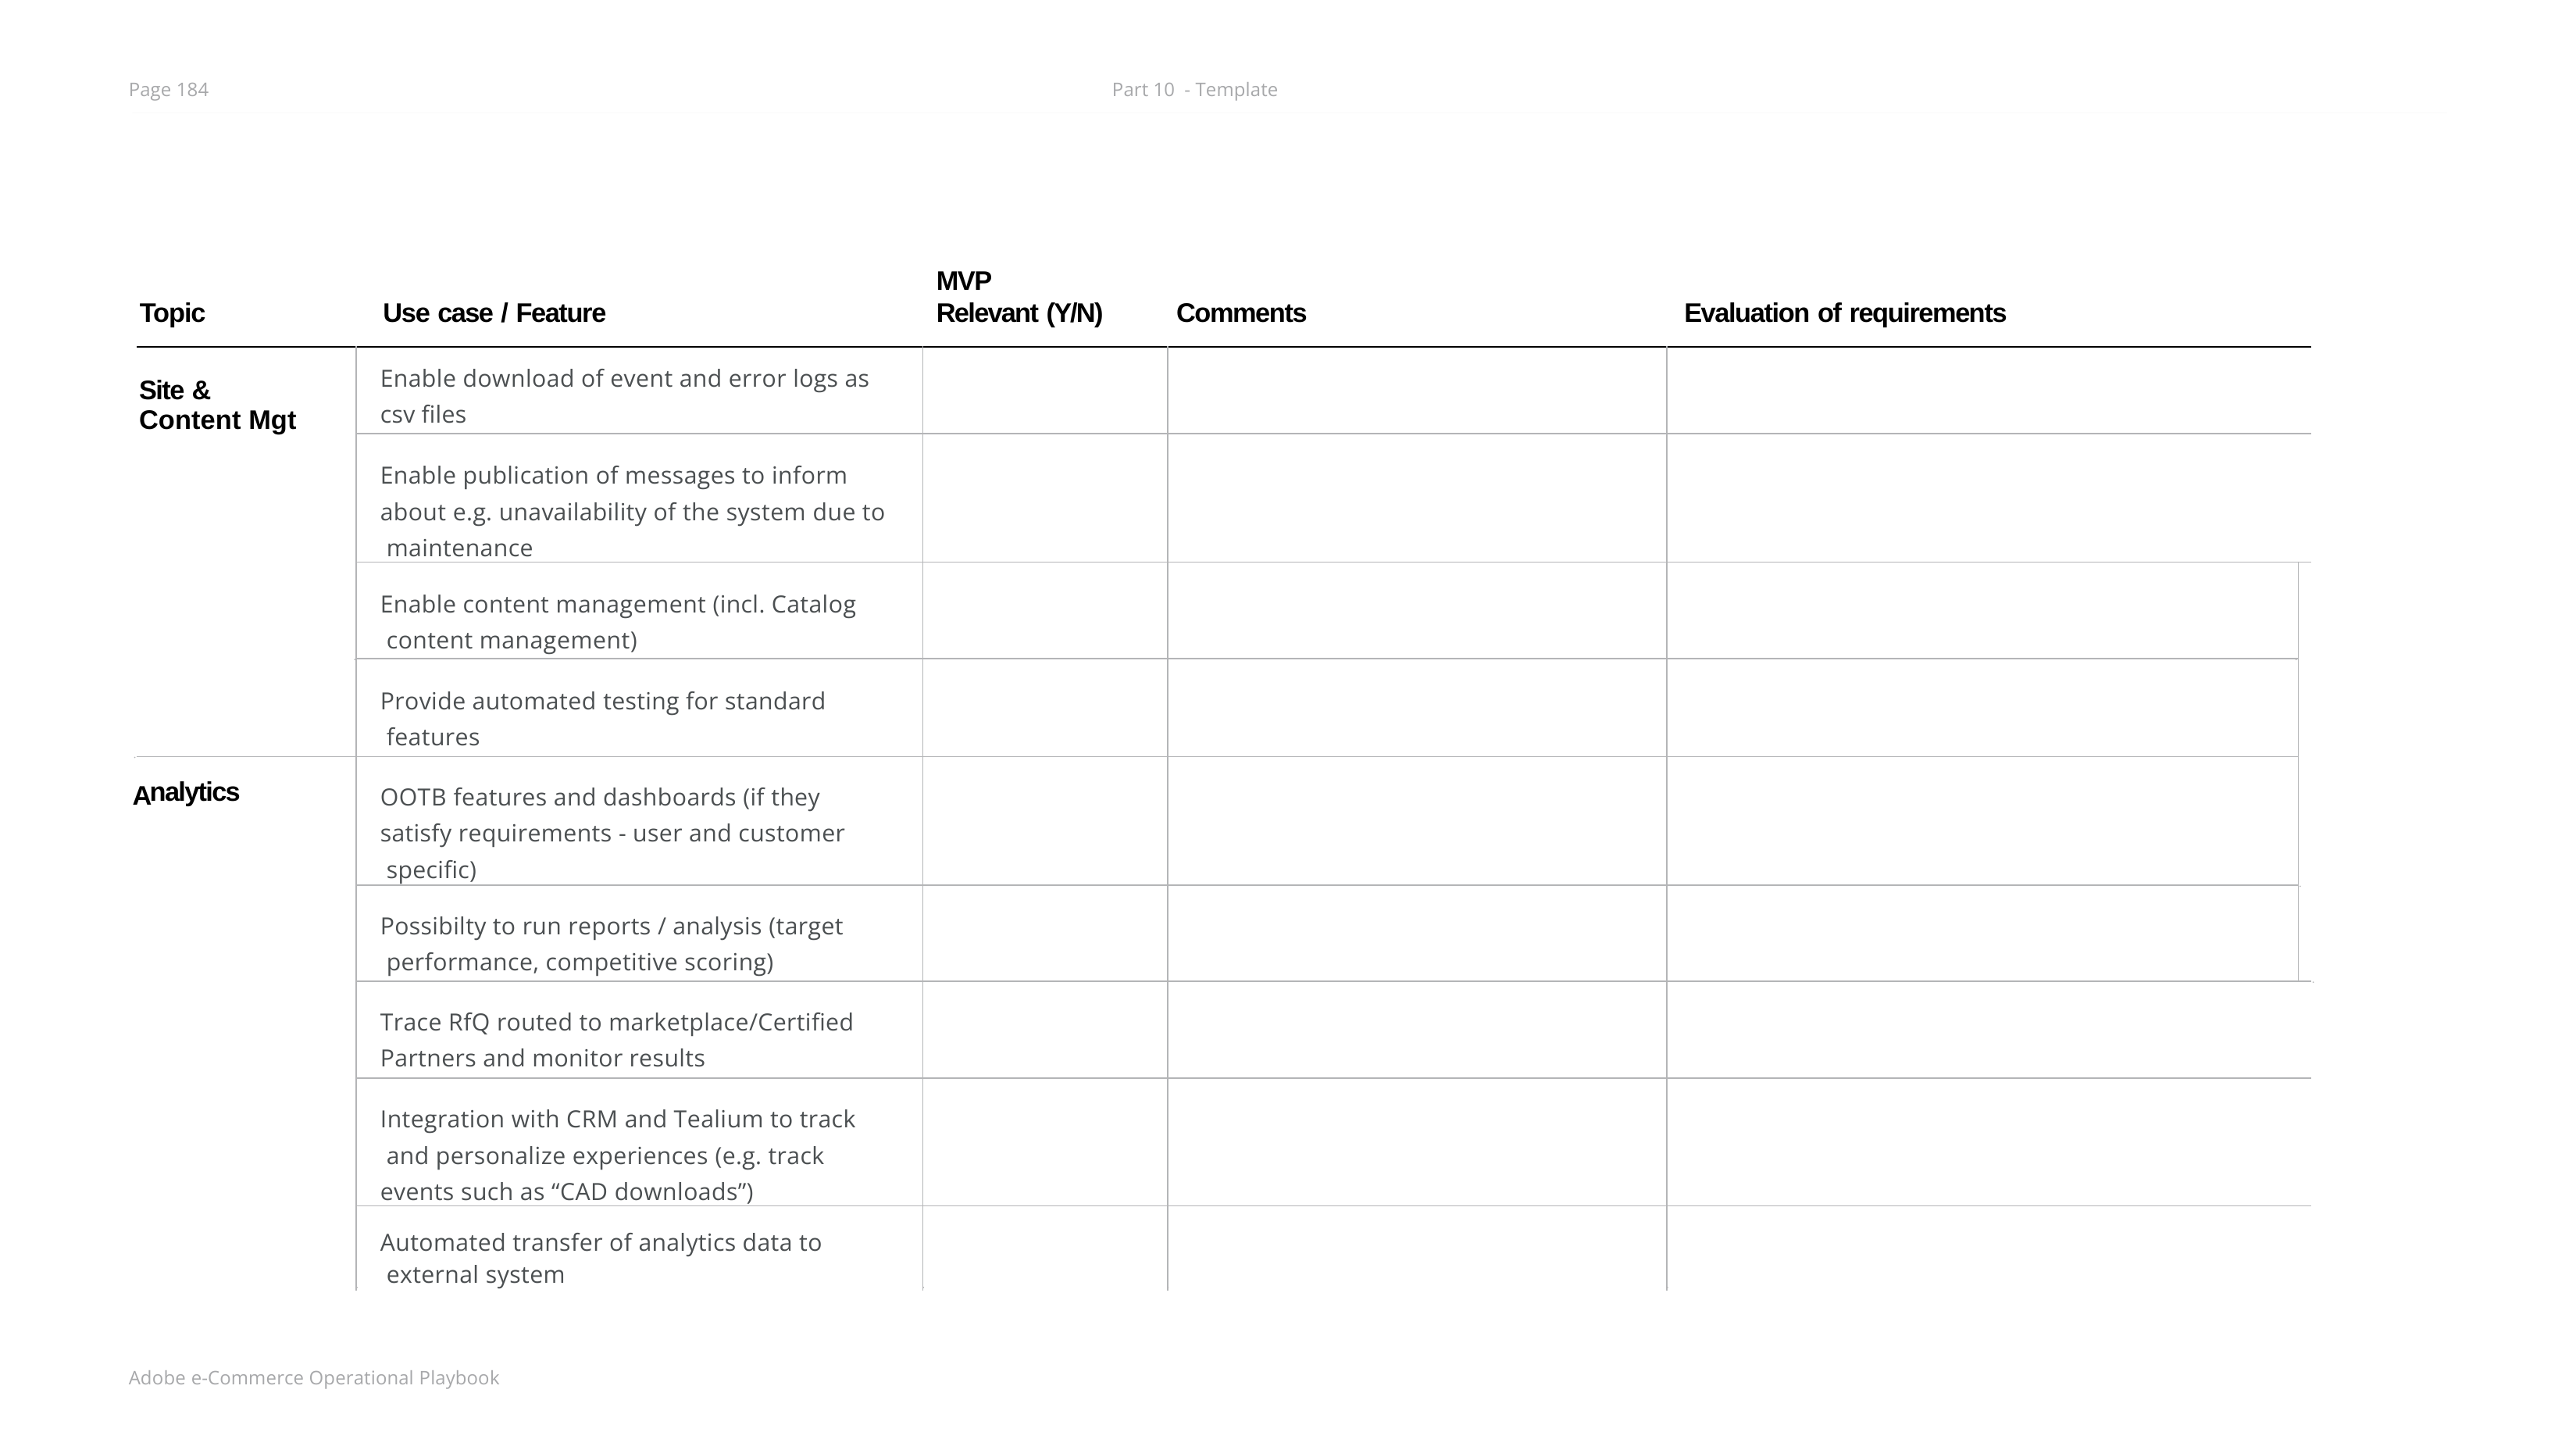

Page 184
Part 10 - Template
MVP
Relevant (Y/N)
Topic
Use case / Feature
Comments
Evaluation of requirements
| Site & Content Mgt | Enable download of event and error logs as csv files |  |  |  |  |
| --- | --- | --- | --- | --- | --- |
|  | Enable publication of messages to inform about e.g. unavailability of the system due to maintenance |  |  |  |  |
|  | Enable content management (incl. Catalog content management) |  |  |  |  |
|  | Provide automated testing for standard features |  |  |  |  |
| nalytics | OOTB features and dashboards (if they satisfy requirements - user and customer specific) |  |  |  |  |
|  | Possibilty to run reports / analysis (target performance, competitive scoring) |  |  |  |  |
|  | Trace RfQ routed to marketplace/Certified Partners and monitor results |  |  |  |  |
|  | Integration with CRM and Tealium to track and personalize experiences (e.g. track events such as “CAD downloads”) |  |  |  |  |
|  | Automated transfer of analytics data to external system |  |  |  |  |

A

Adobe e-Commerce Operational Playbook